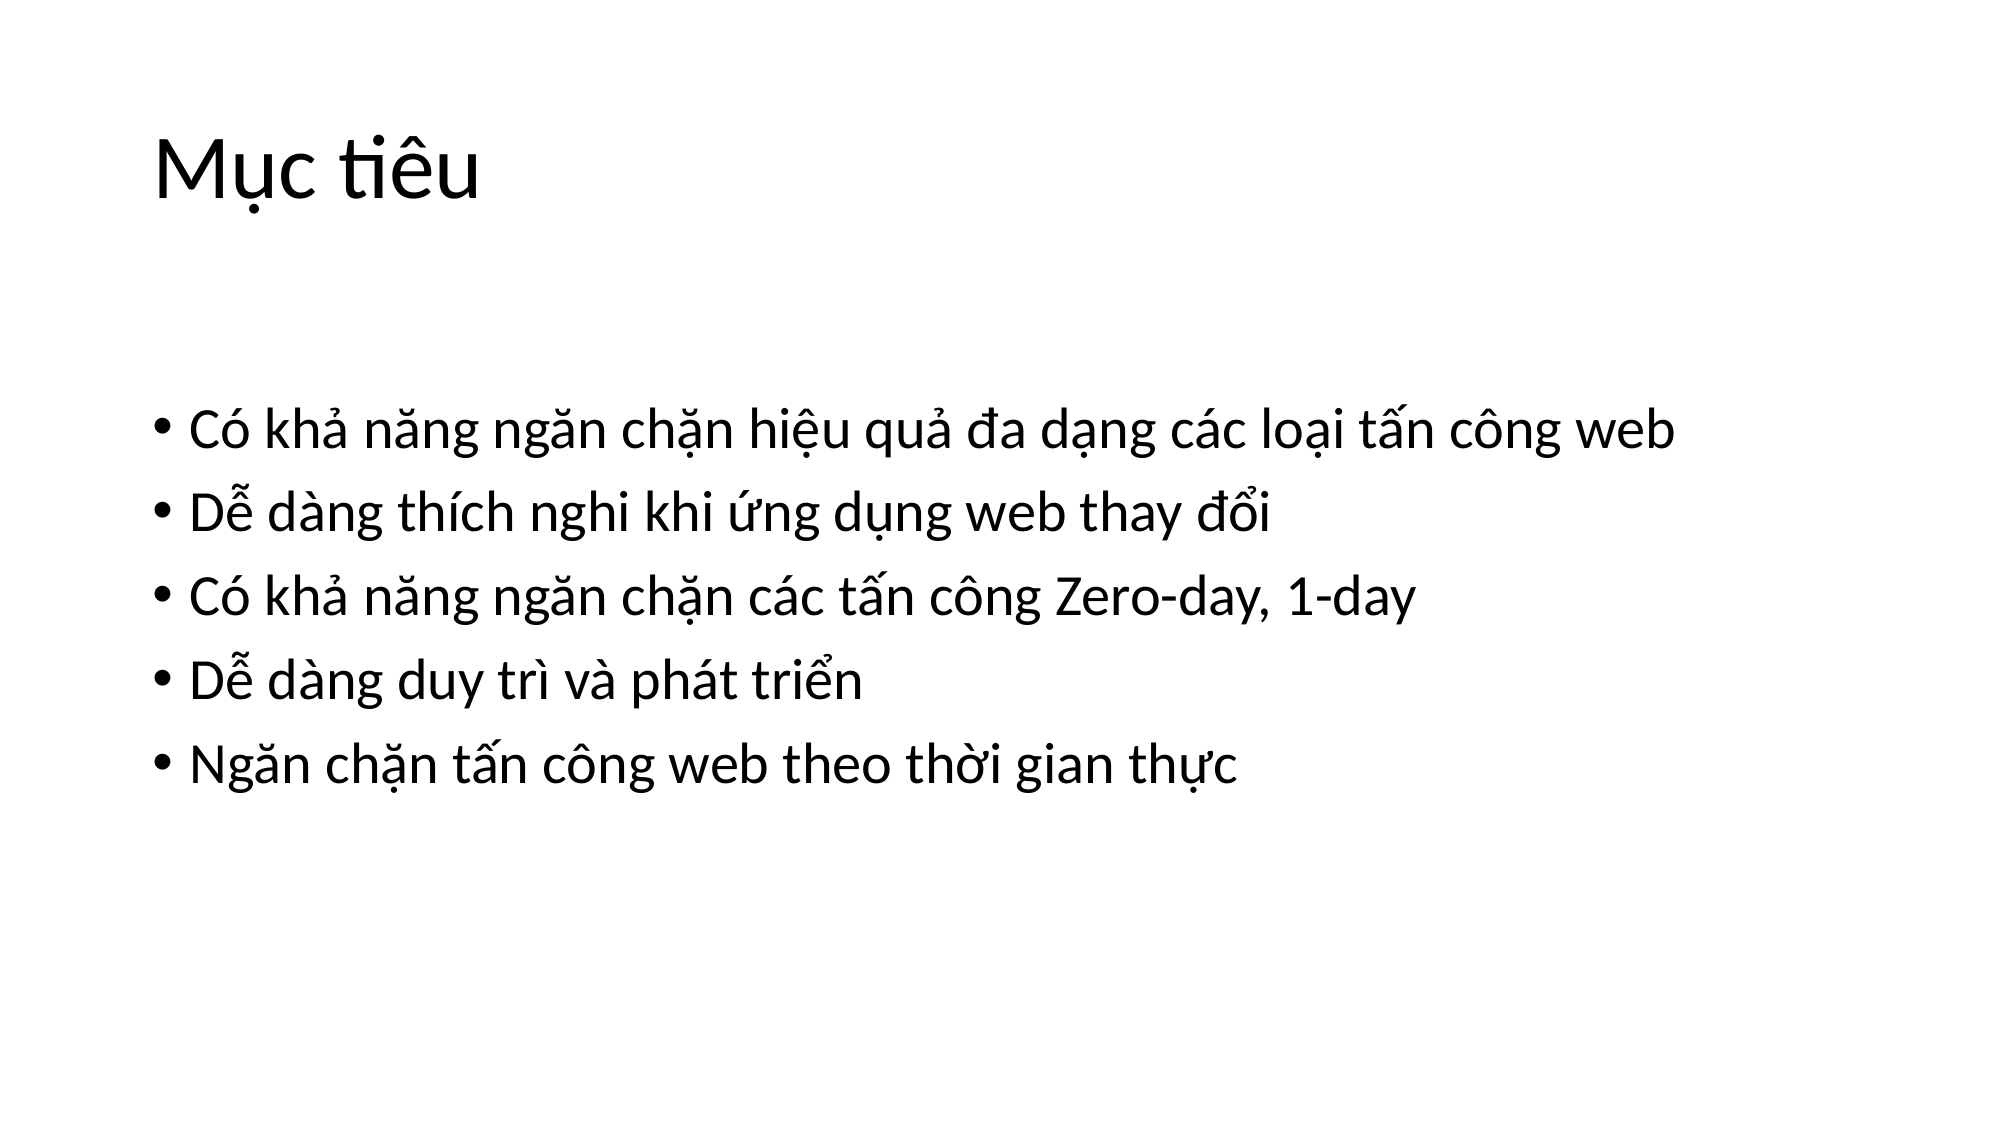

# Mục tiêu

Có khả năng ngăn chặn hiệu quả đa dạng các loại tấn công web
Dễ dàng thích nghi khi ứng dụng web thay đổi
Có khả năng ngăn chặn các tấn công Zero-day, 1-day
Dễ dàng duy trì và phát triển
Ngăn chặn tấn công web theo thời gian thực